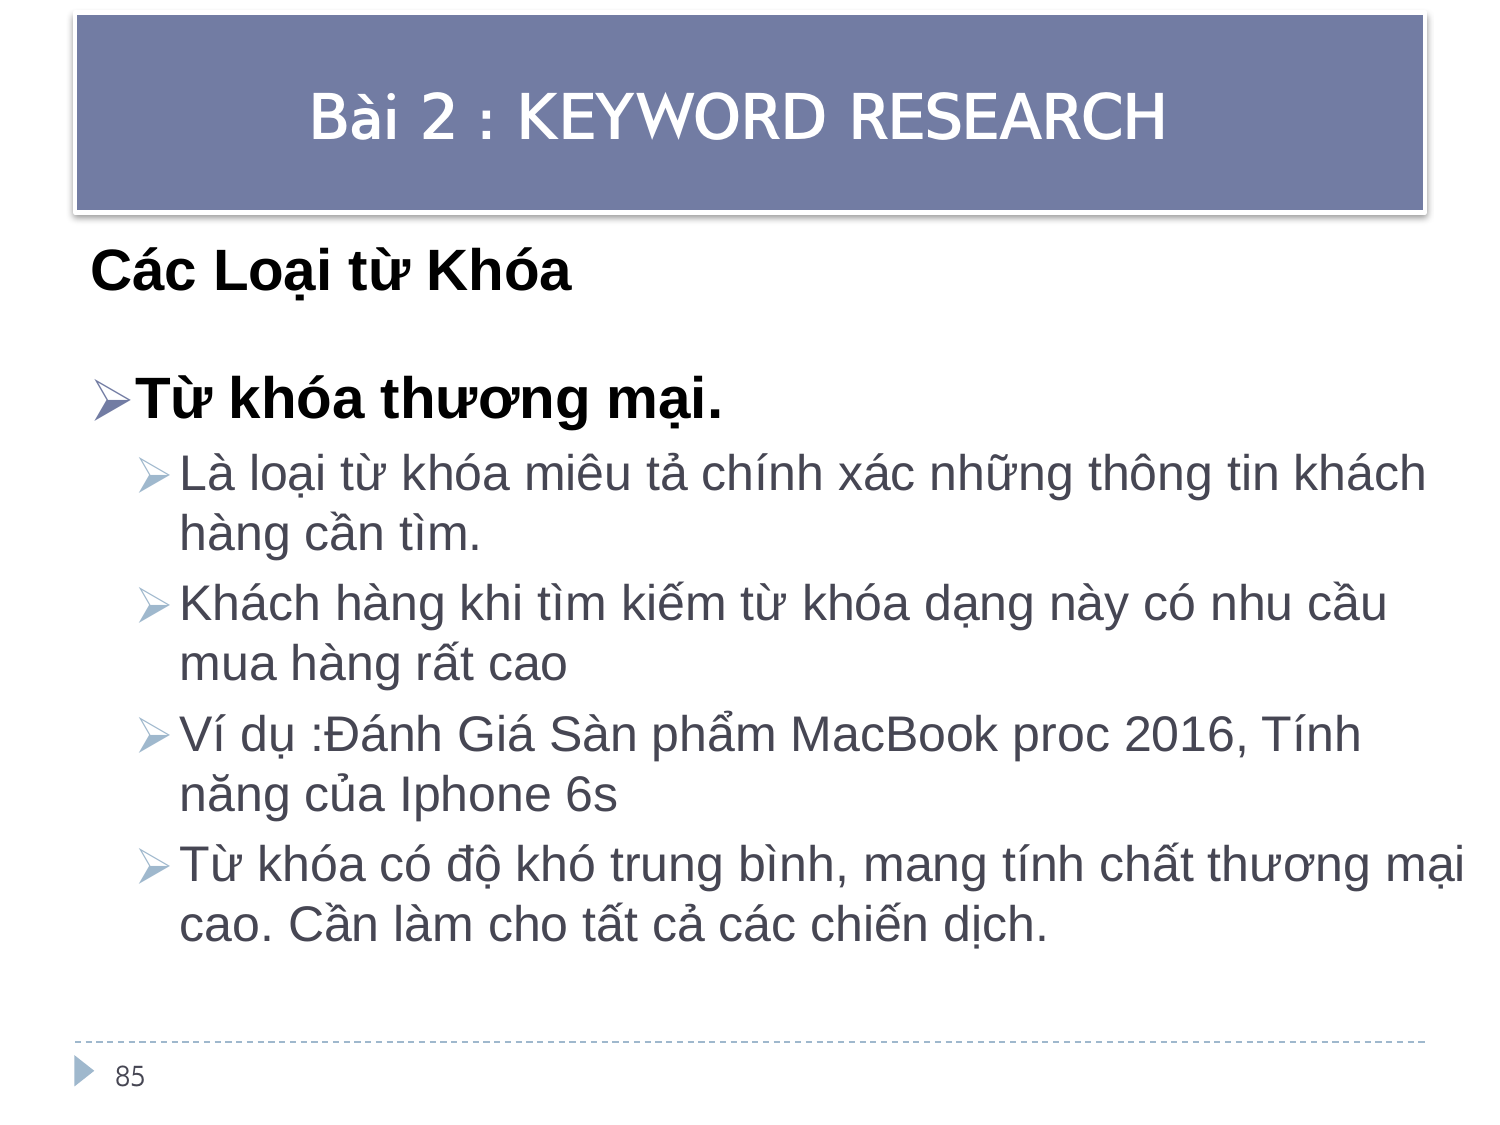

# Bài 2 : KEYWORD RESEARCH

Từ khóa thương mại.
Là loại từ khóa miêu tả chính xác những thông tin khách hàng cần tìm.
Khách hàng khi tìm kiếm từ khóa dạng này có nhu cầu mua hàng rất cao
Ví dụ :Đánh Giá Sàn phẩm MacBook proc 2016, Tính năng của Iphone 6s
Từ khóa có độ khó trung bình, mang tính chất thương mại cao. Cần làm cho tất cả các chiến dịch.
.

.
Các Loại từ Khóa
85